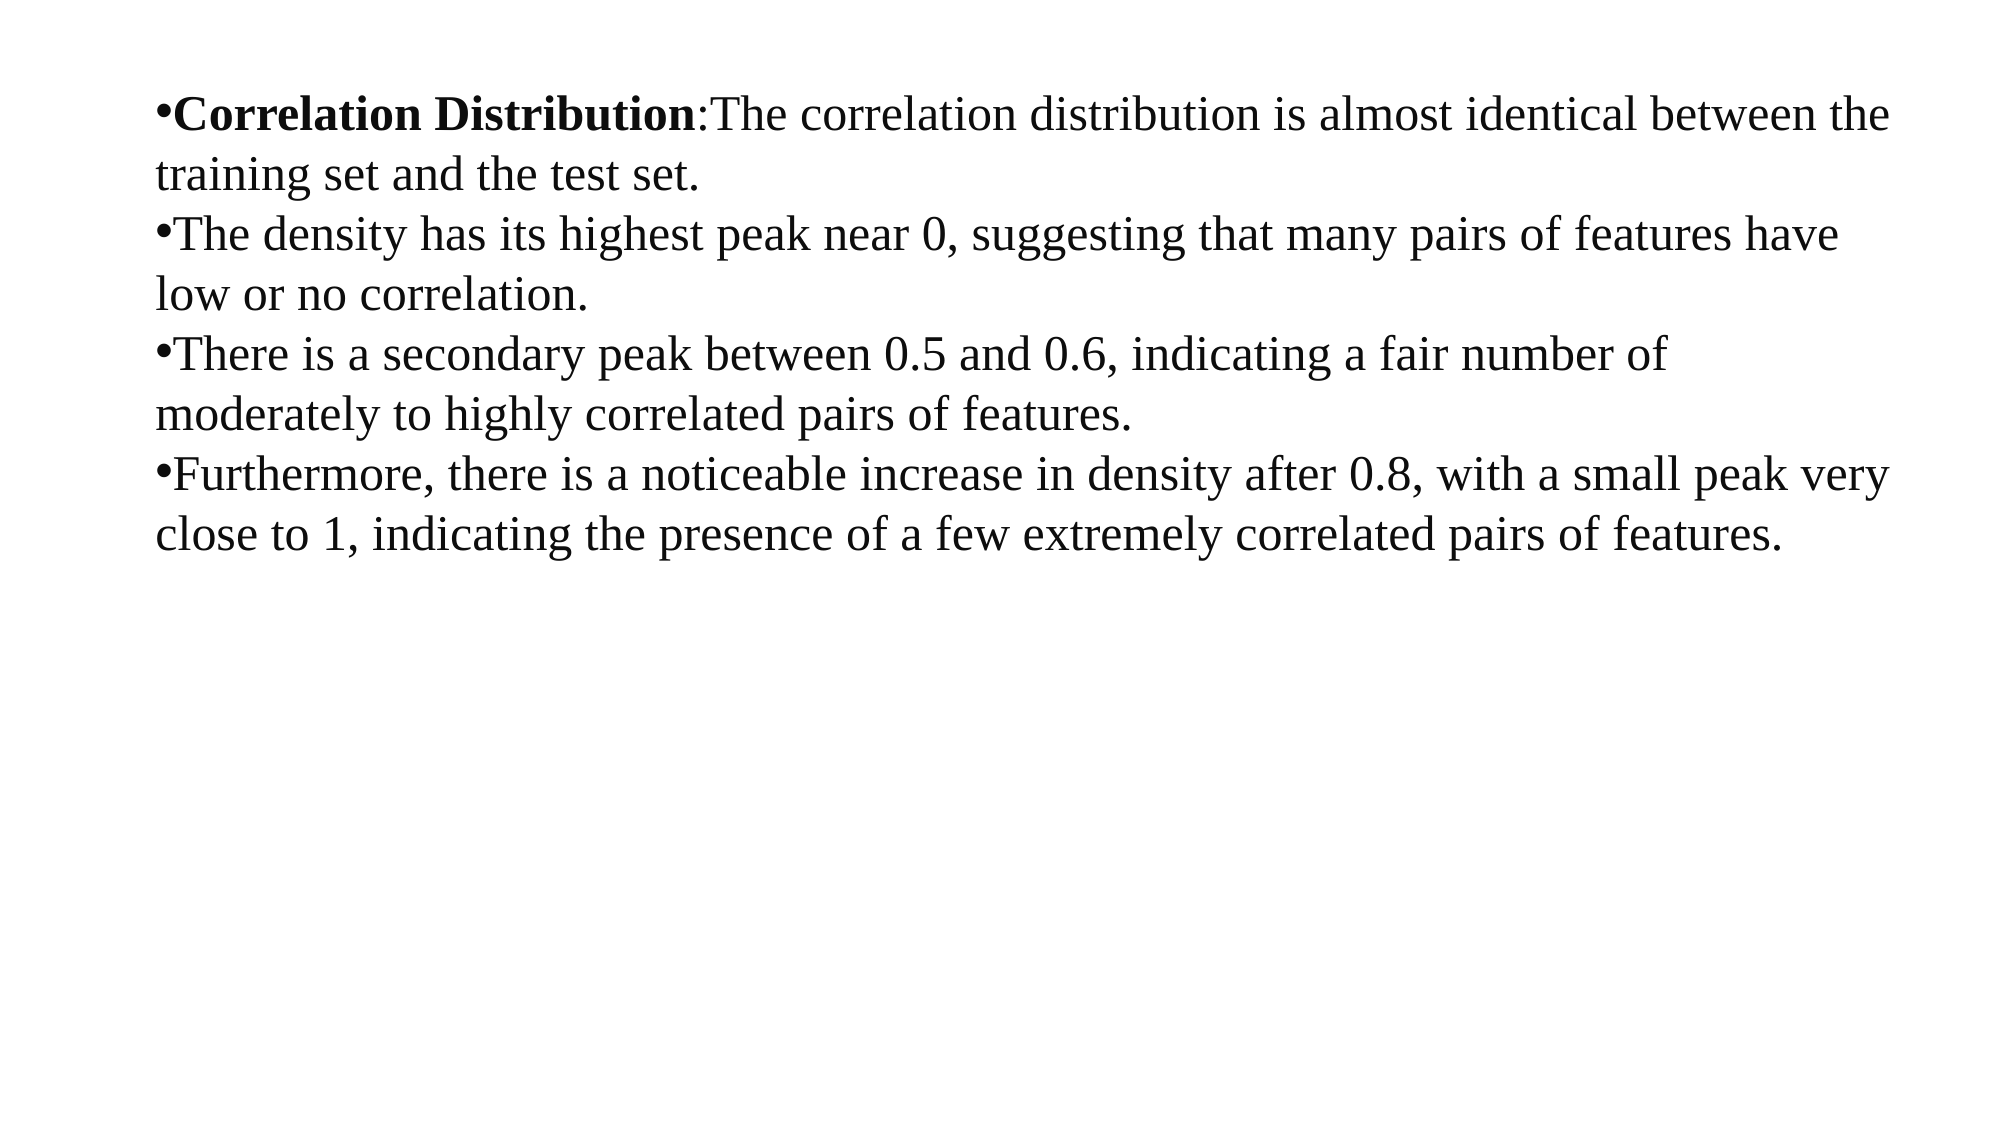

Correlation Distribution:The correlation distribution is almost identical between the training set and the test set.
The density has its highest peak near 0, suggesting that many pairs of features have low or no correlation.
There is a secondary peak between 0.5 and 0.6, indicating a fair number of moderately to highly correlated pairs of features.
Furthermore, there is a noticeable increase in density after 0.8, with a small peak very close to 1, indicating the presence of a few extremely correlated pairs of features.